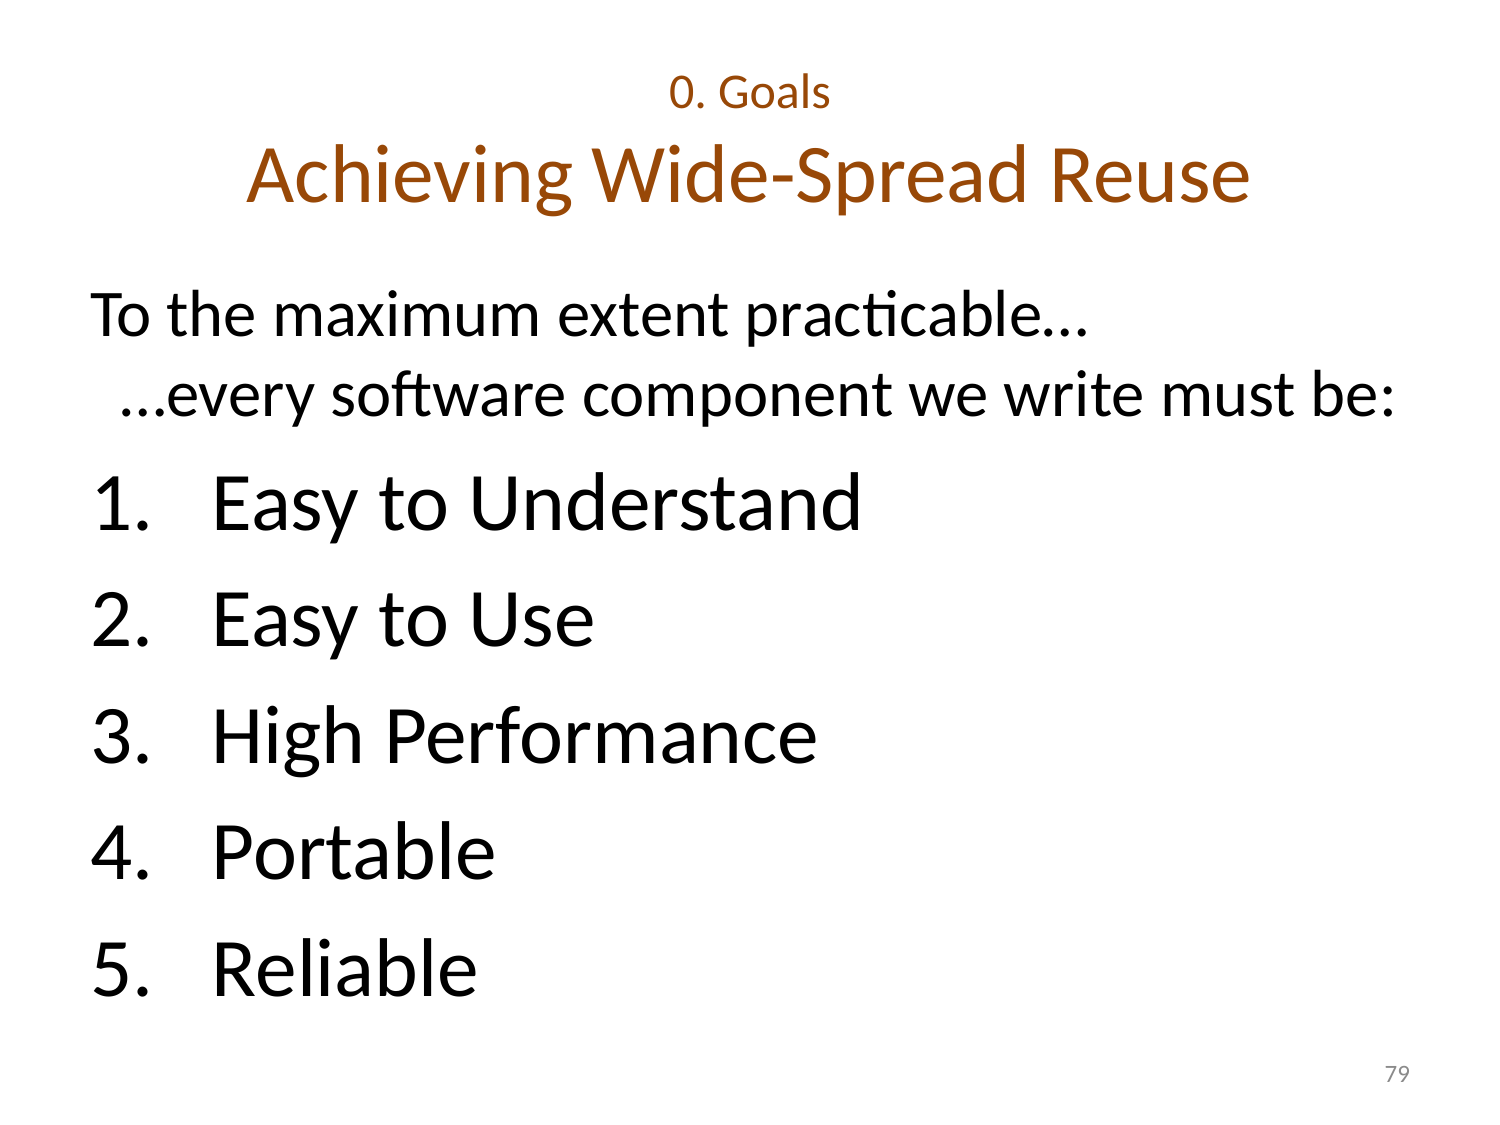

# 0. Goals Achieving Wide-Spread Reuse
To the maximum extent practicable…
  …every software component we write must be:
Easy to Understand
Easy to Use
High Performance
Portable
Reliable
79